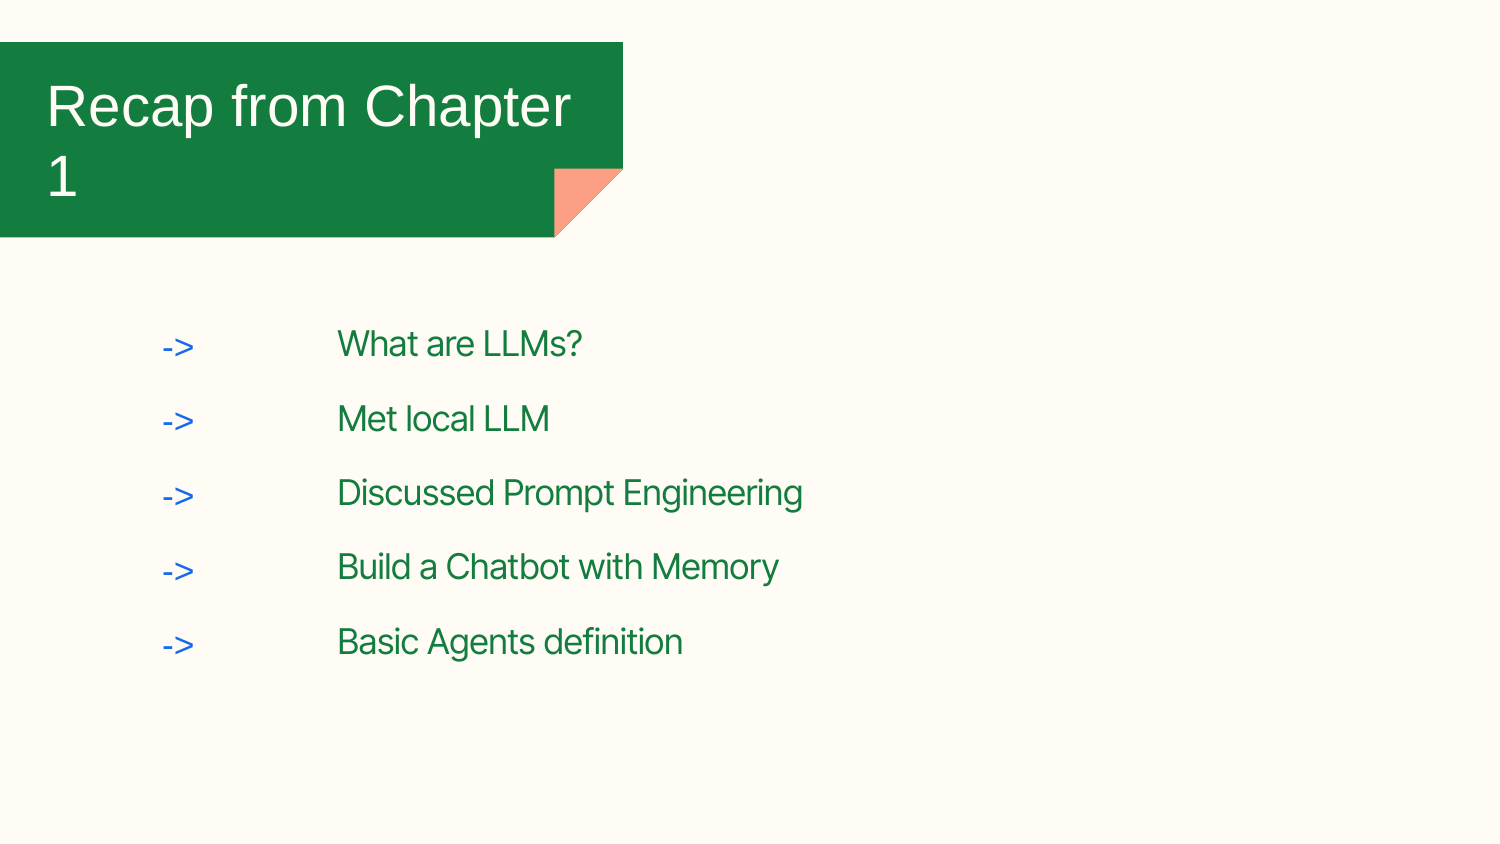

# Recap from Chapter 1
->
What are LLMs?
->
Met local LLM
->
Discussed Prompt Engineering
->
Build a Chatbot with Memory
->
Basic Agents definition